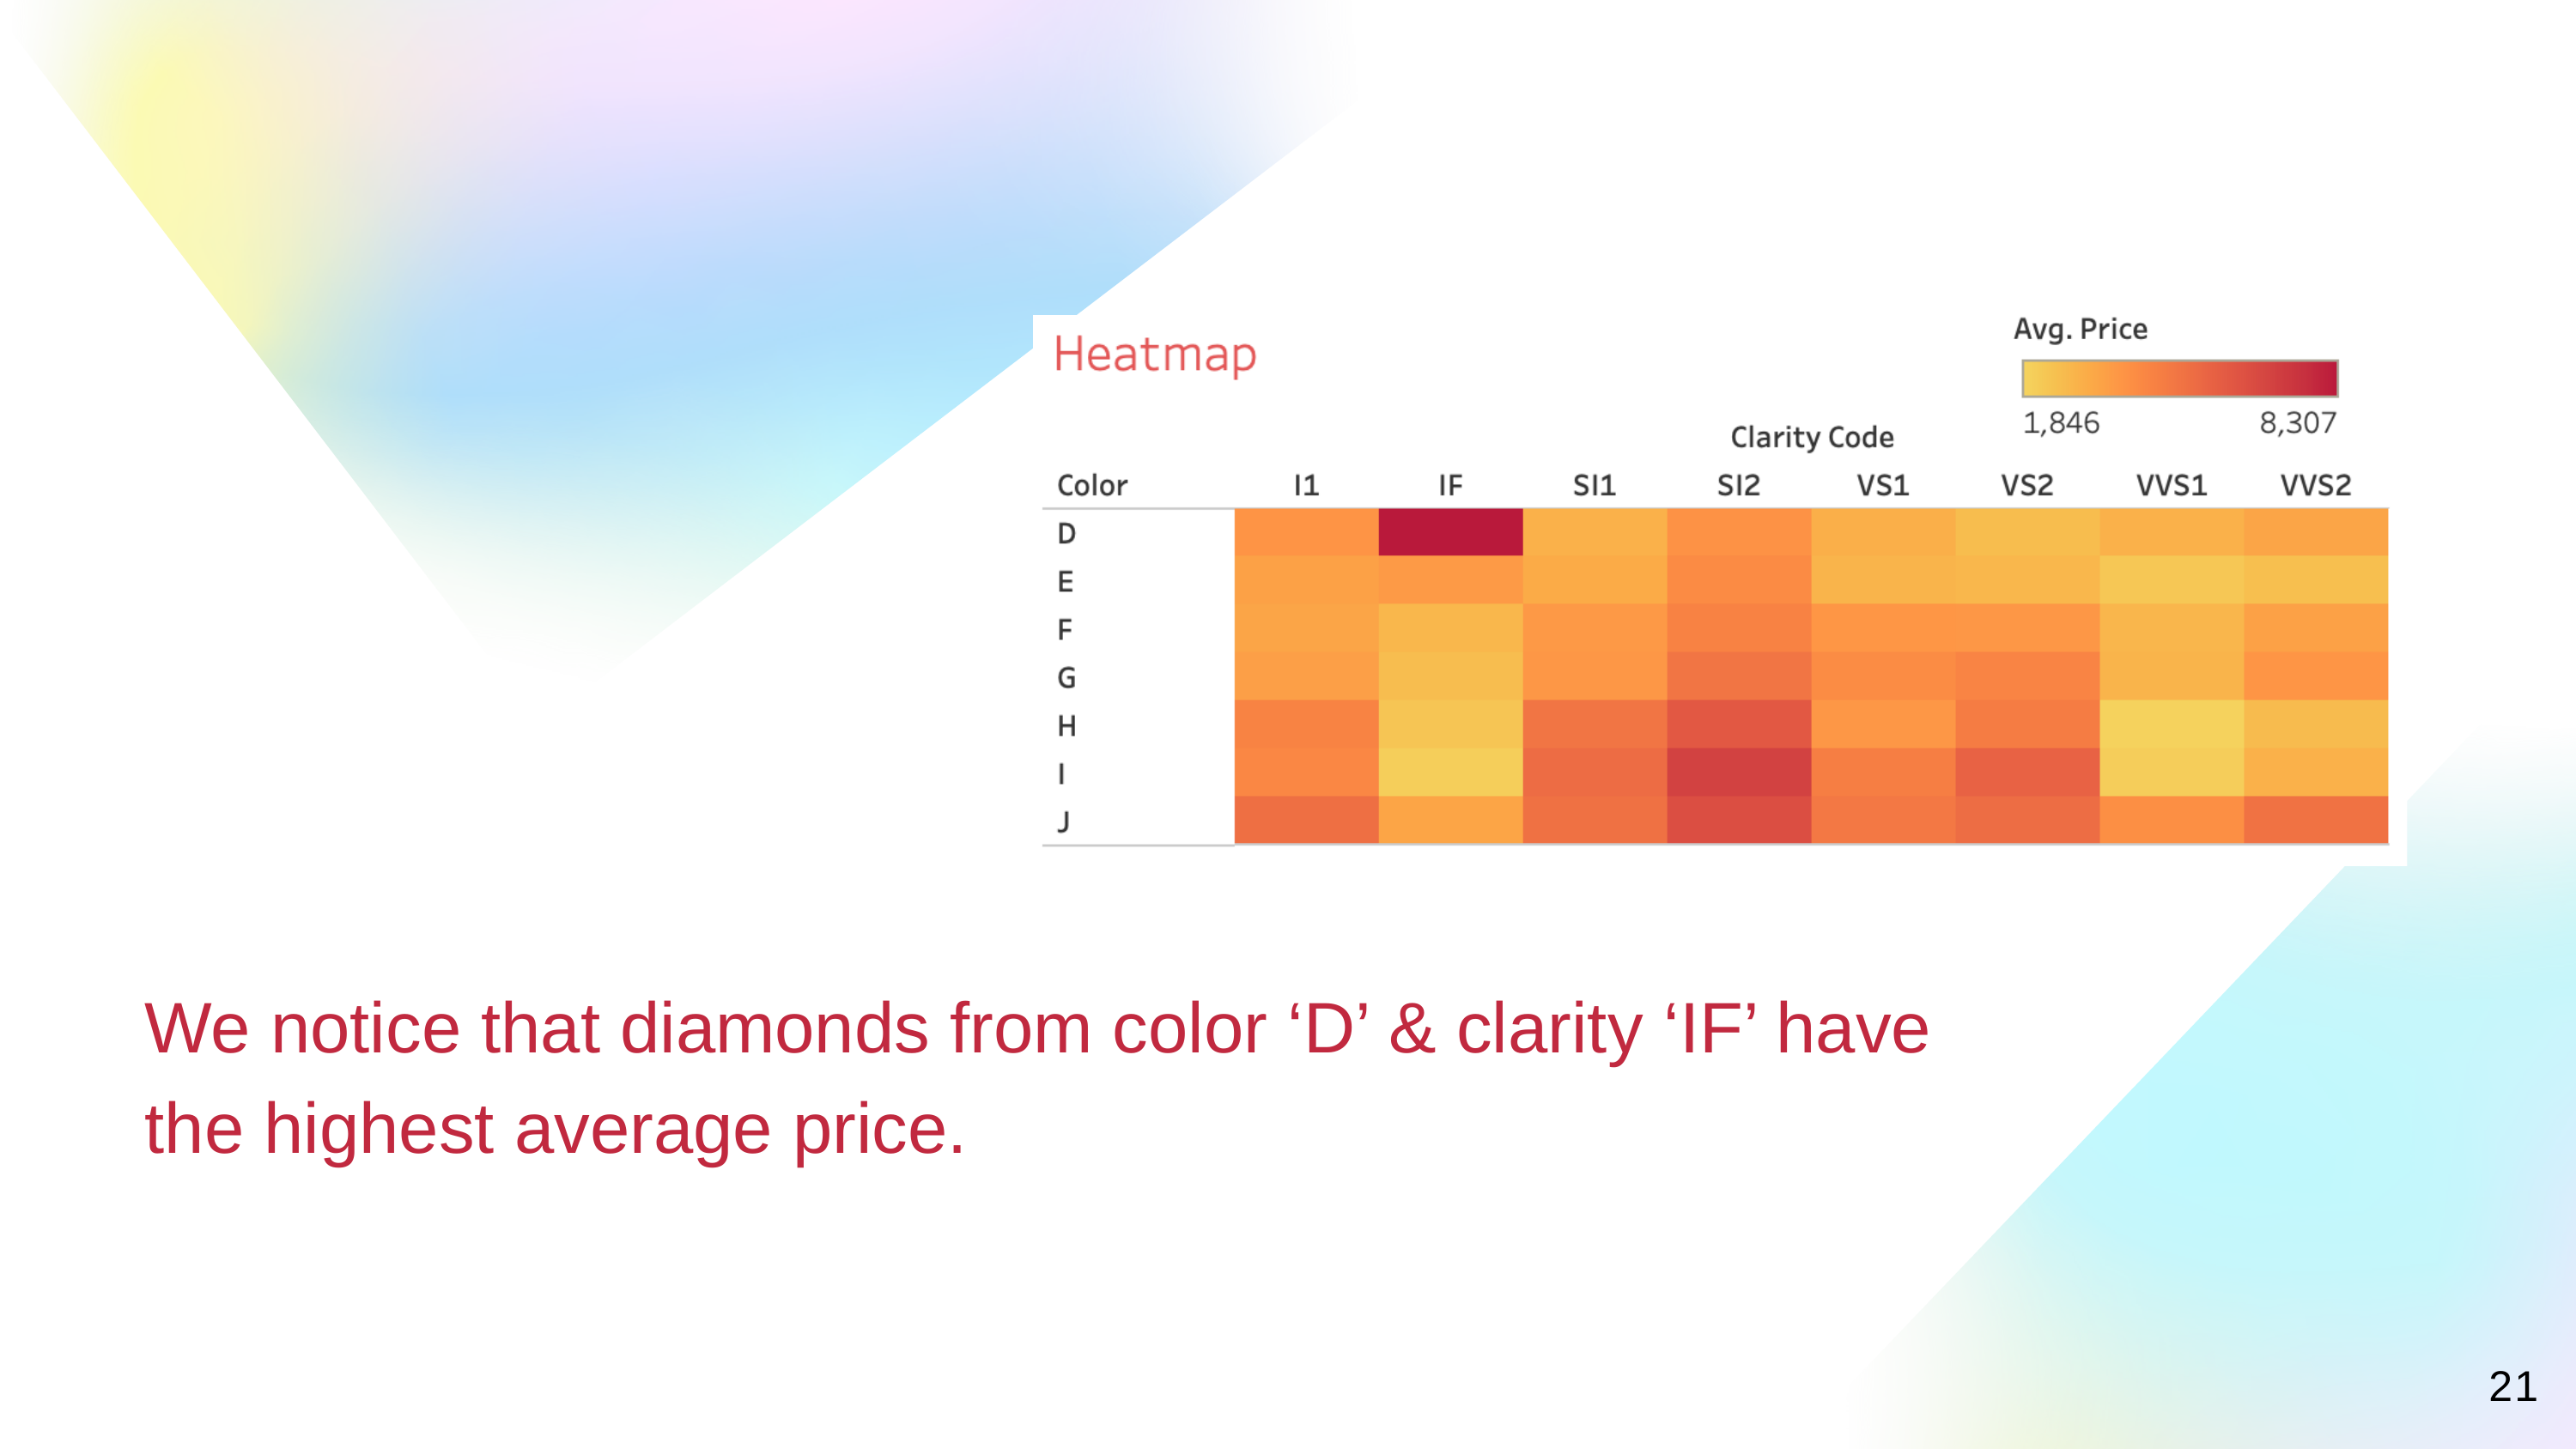

We notice that diamonds from color ‘D’ & clarity ‘IF’ have the highest average price.
21